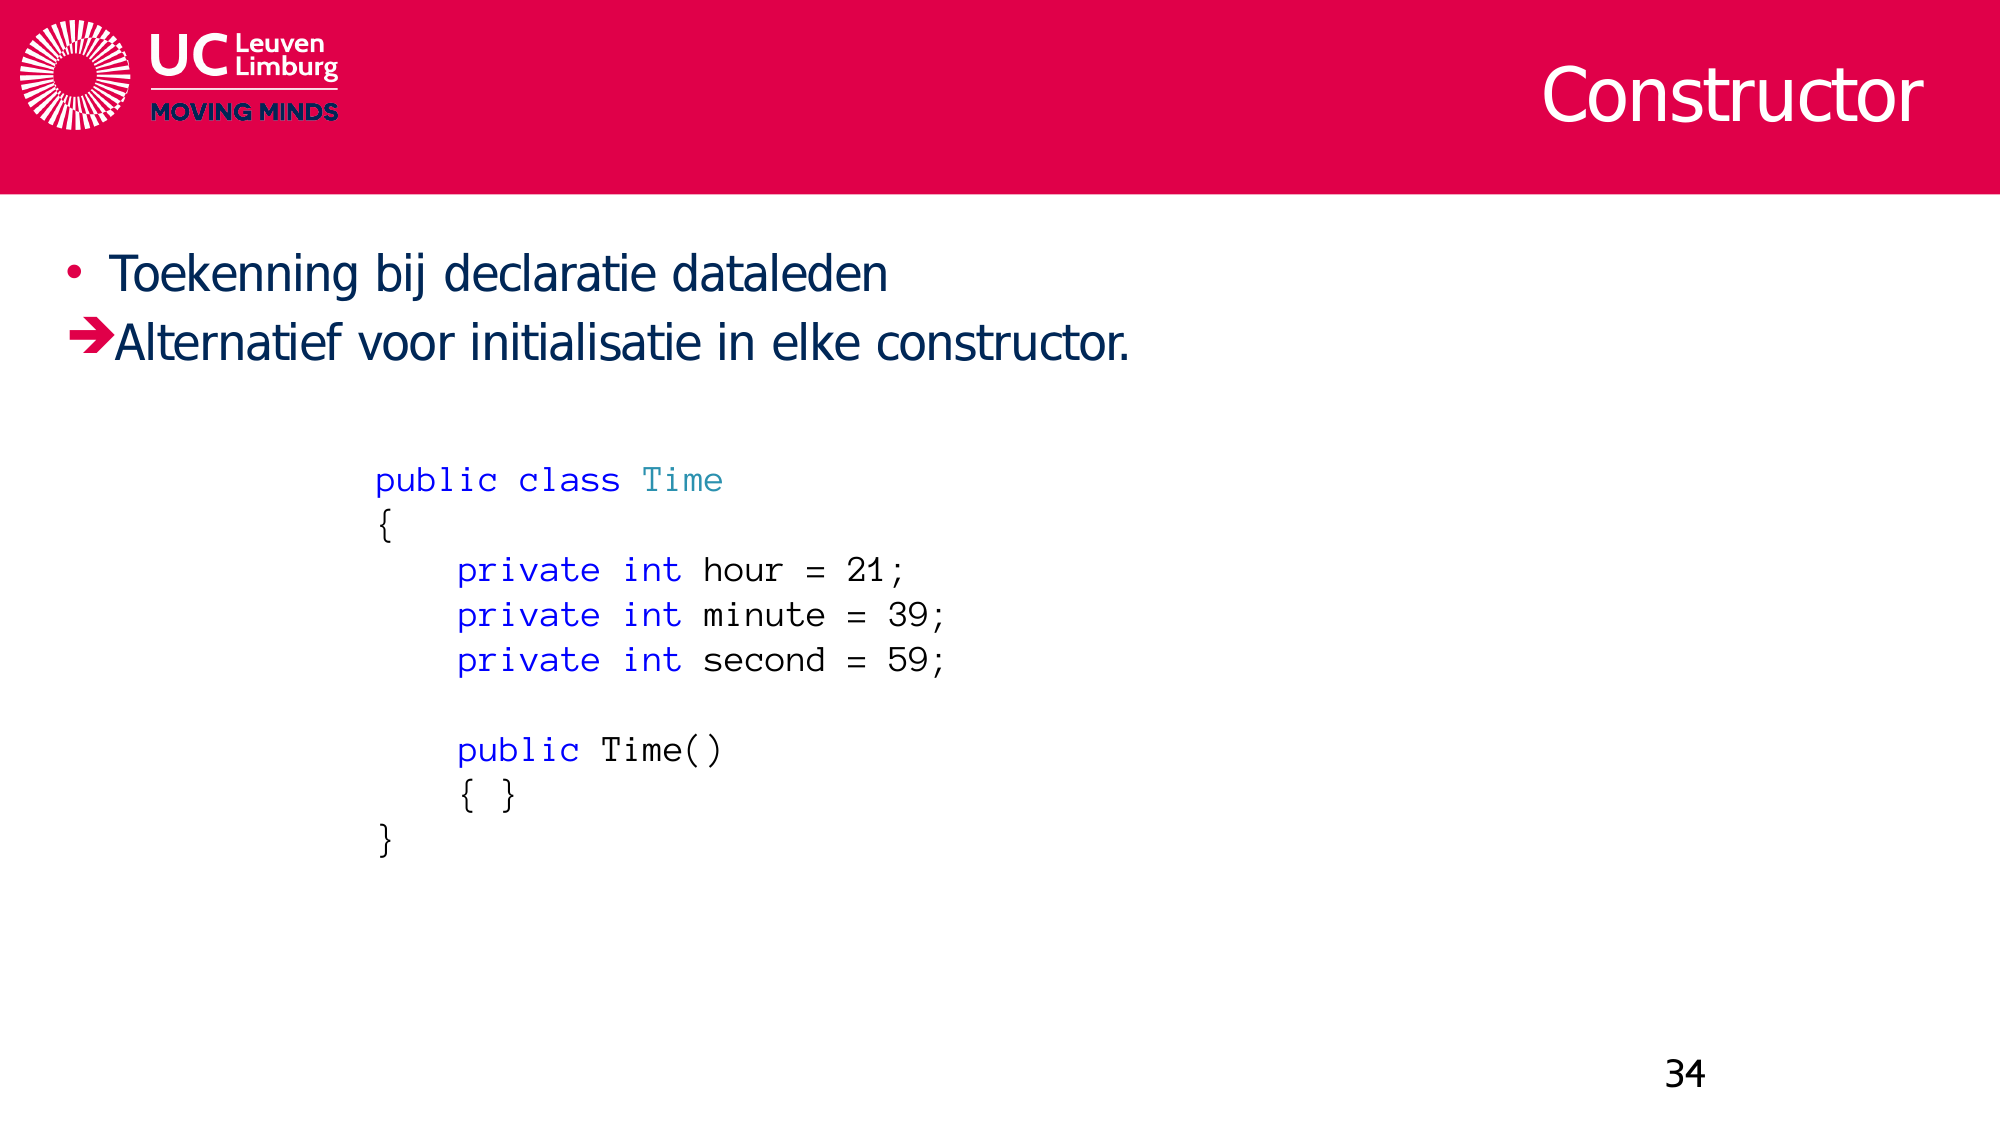

# Constructor
Toekenning bij declaratie dataleden
Alternatief voor initialisatie in elke constructor.

public class Time
{
    private int hour = 21;
    private int minute = 39;
    private int second = 59;

    public Time()
    { }
}
34